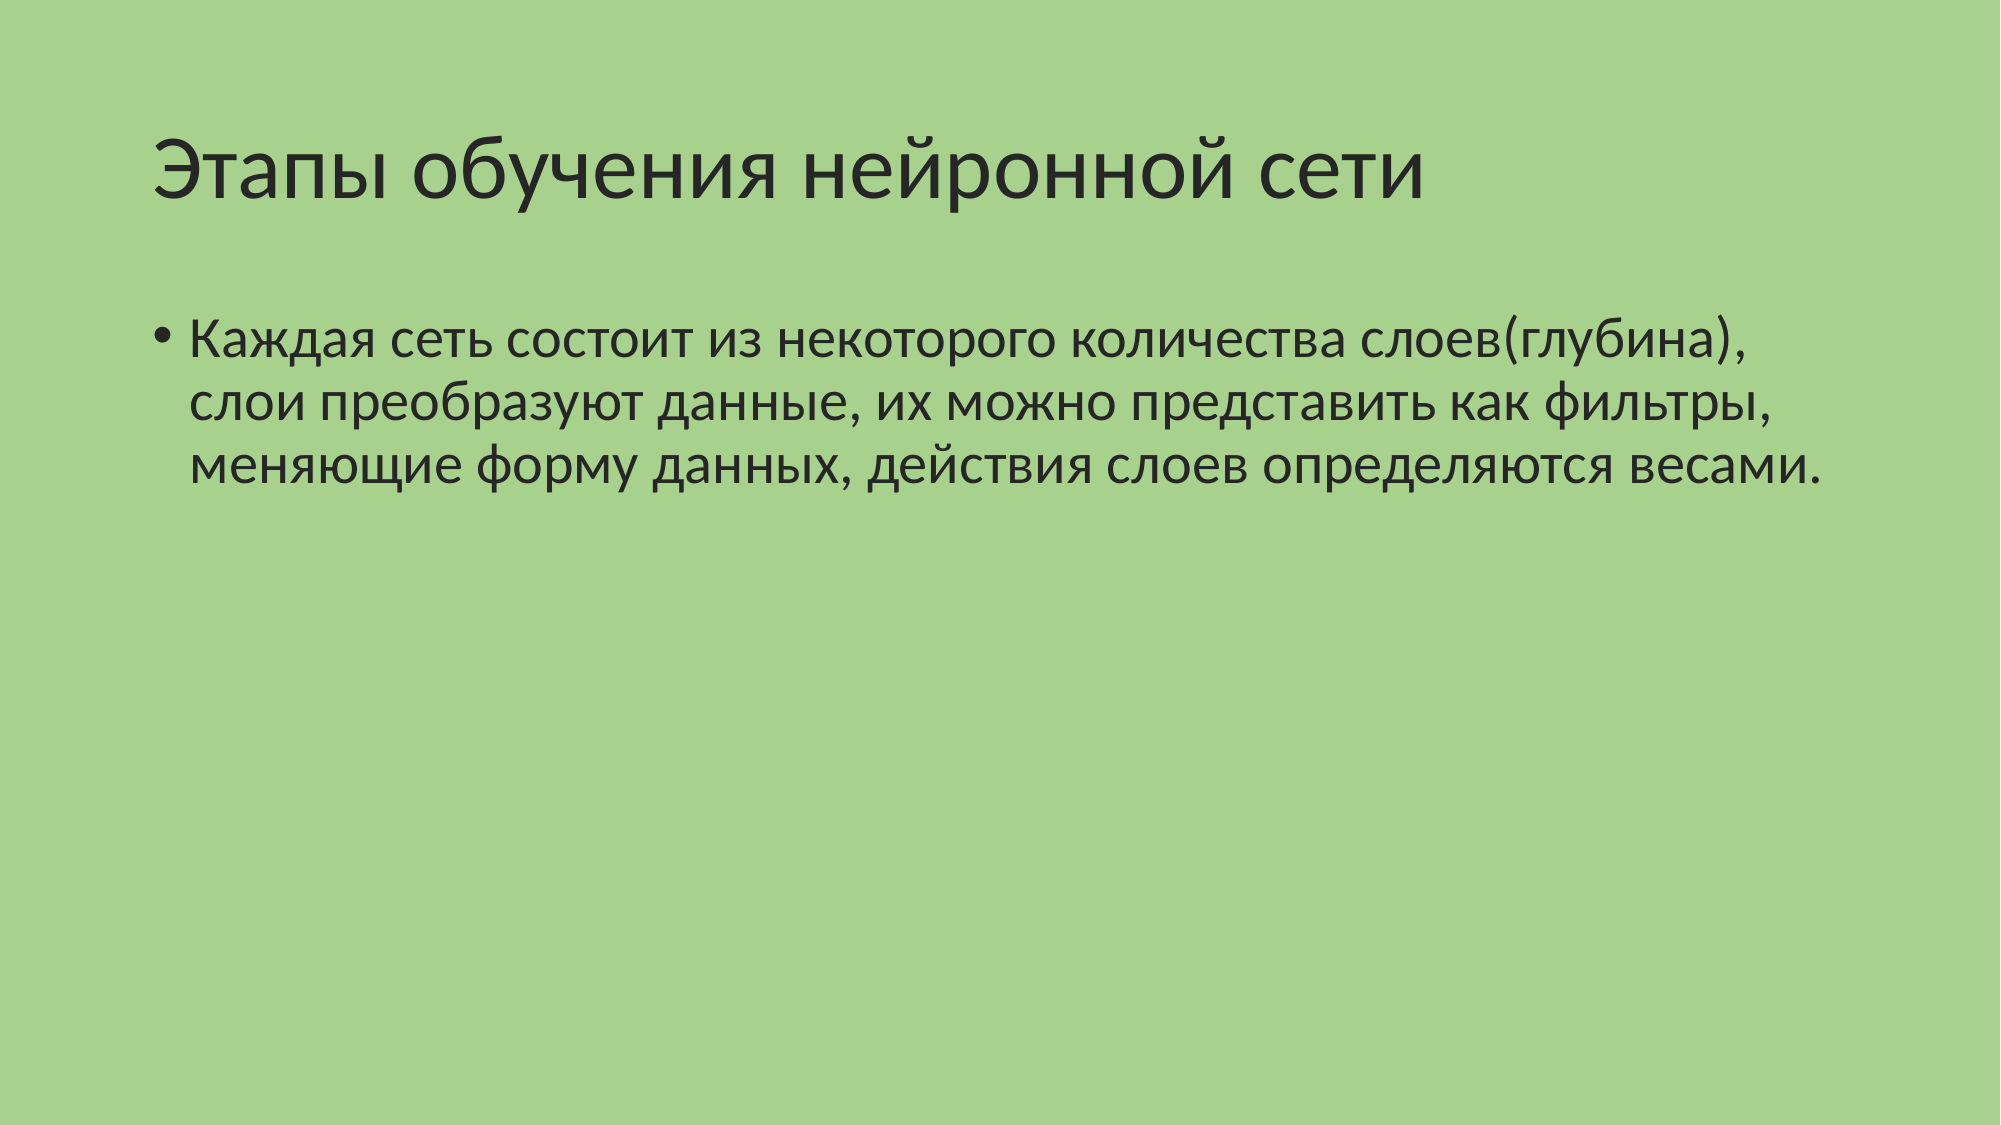

# Этапы обучения нейронной сети
Каждая сеть состоит из некоторого количества слоев(глубина), слои преобразуют данные, их можно представить как фильтры, меняющие форму данных, действия слоев определяются весами.